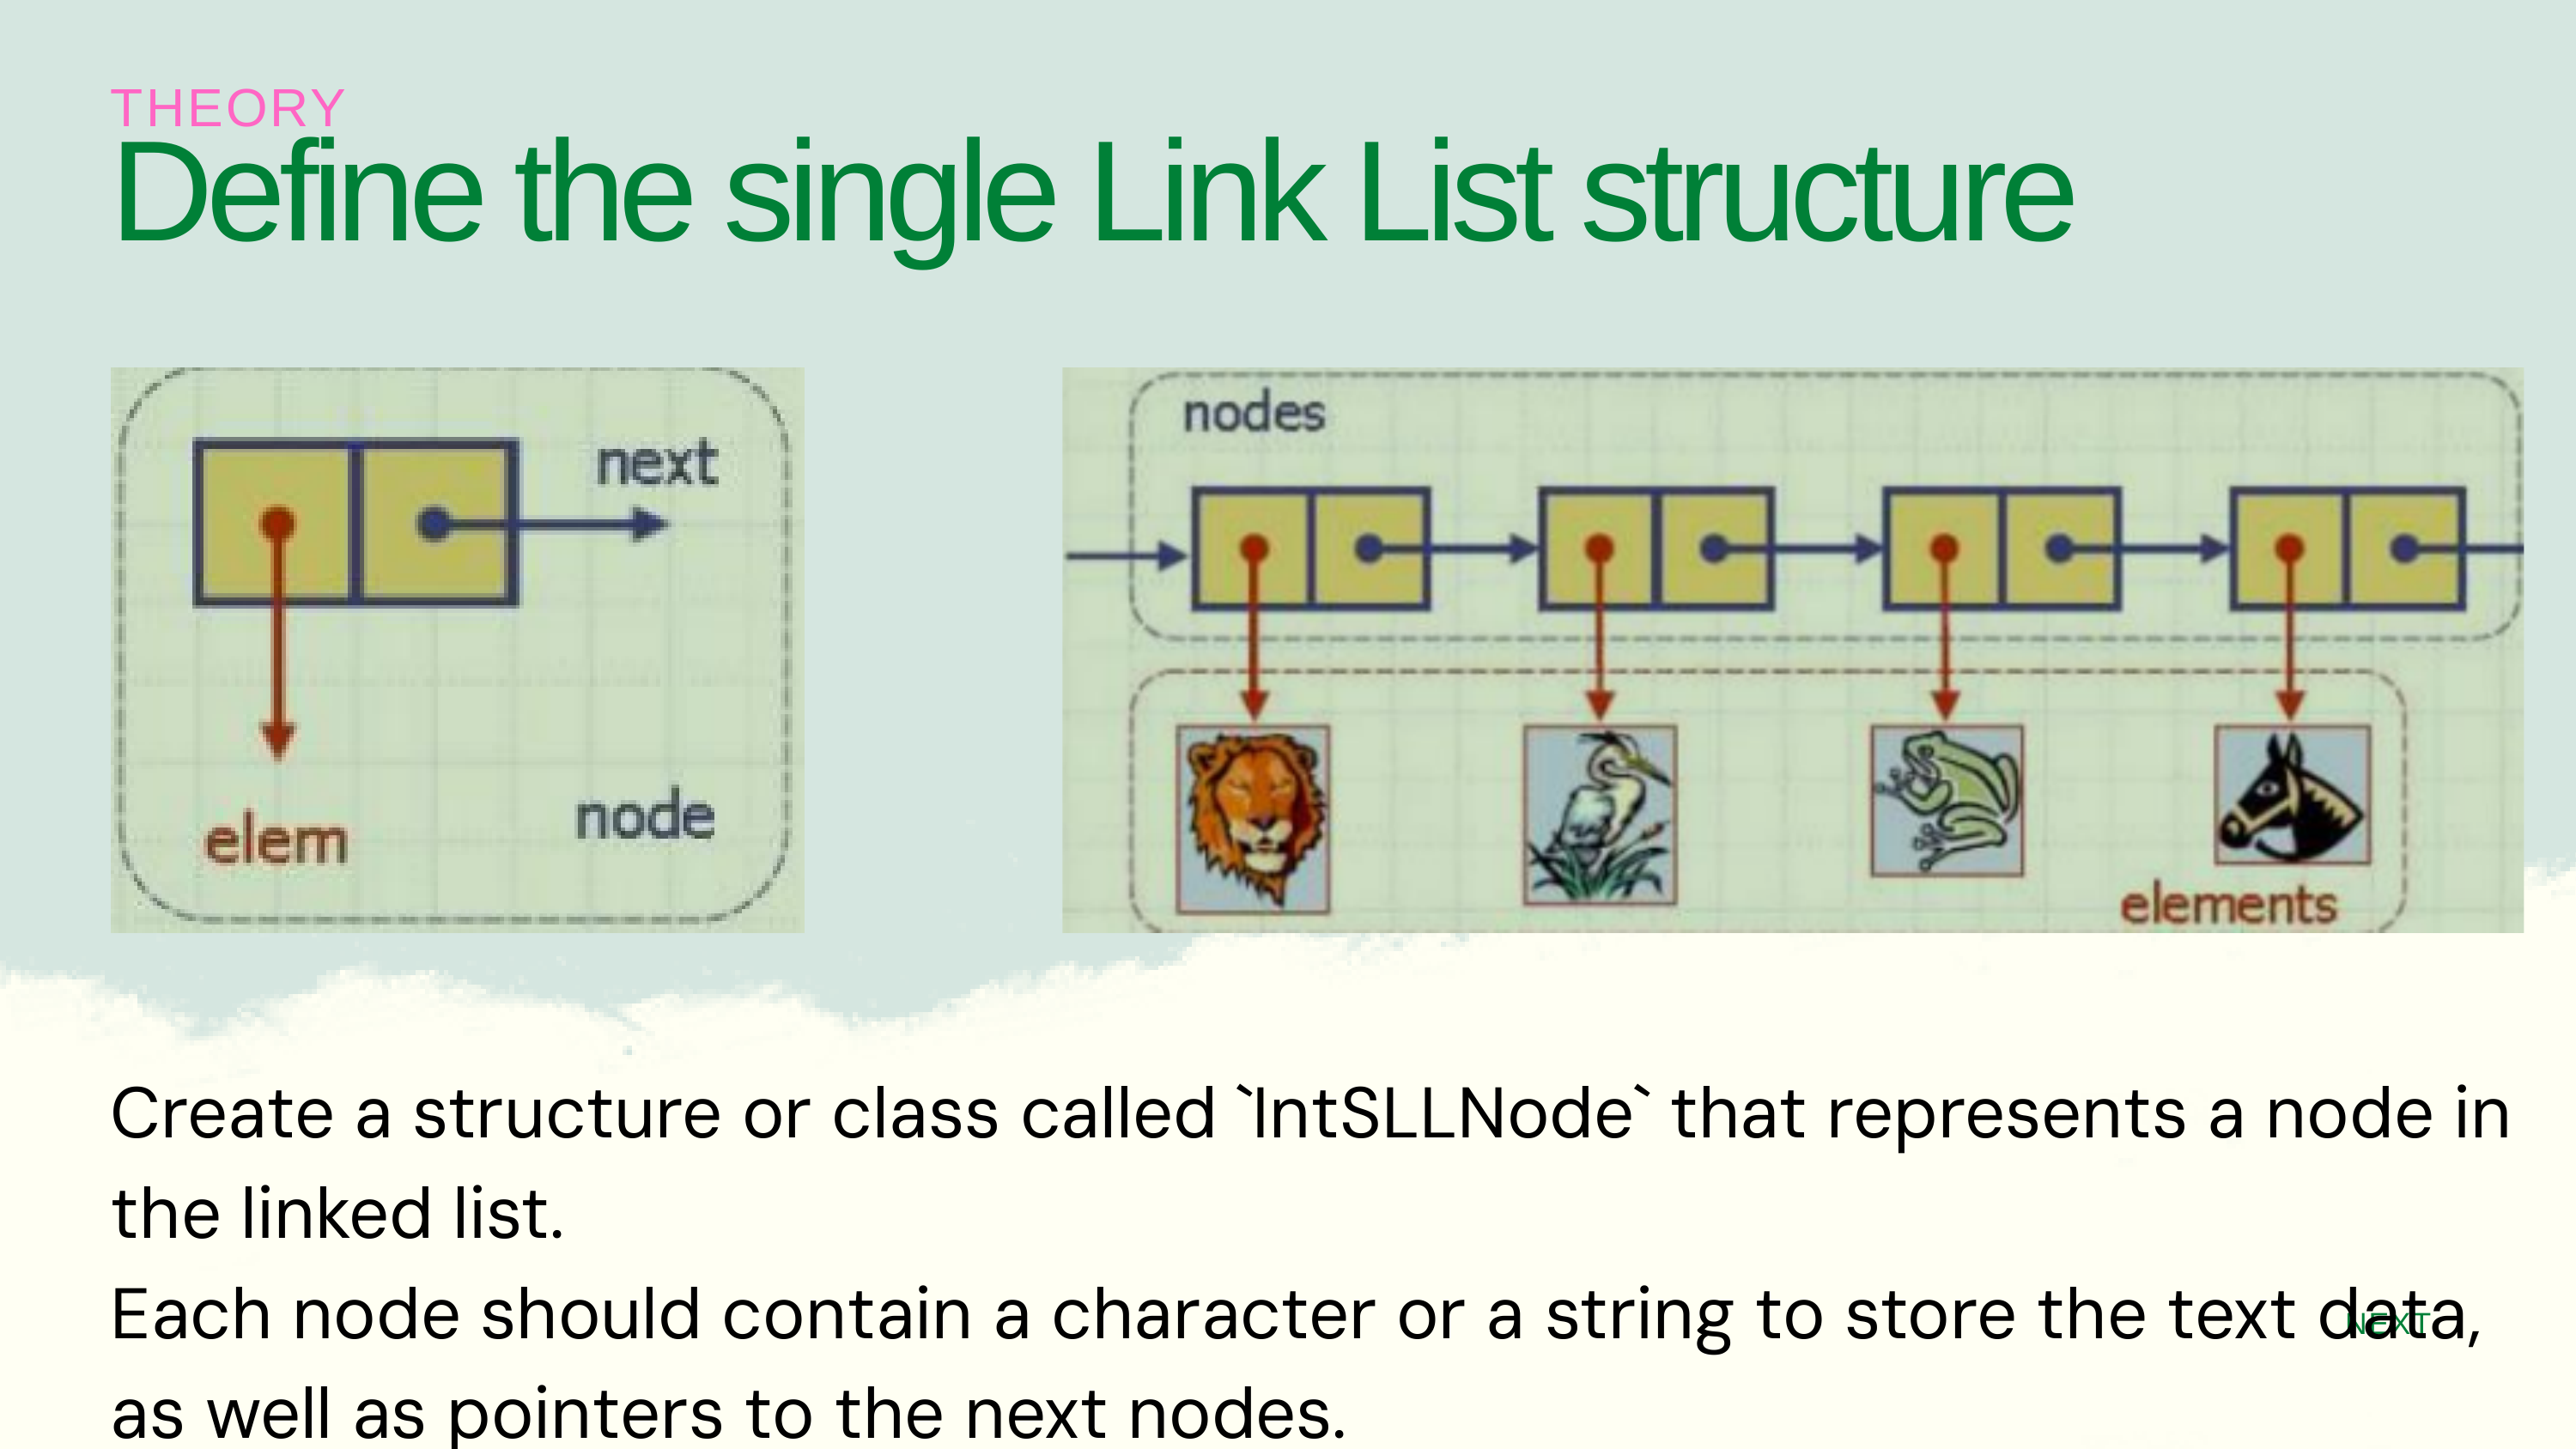

THEORY
Define the single Link List structure

Create a structure or class called `IntSLLNode` that represents a node in the linked list.
Each node should contain a character or a string to store the text data, as well as pointers to the next nodes.
NEXT